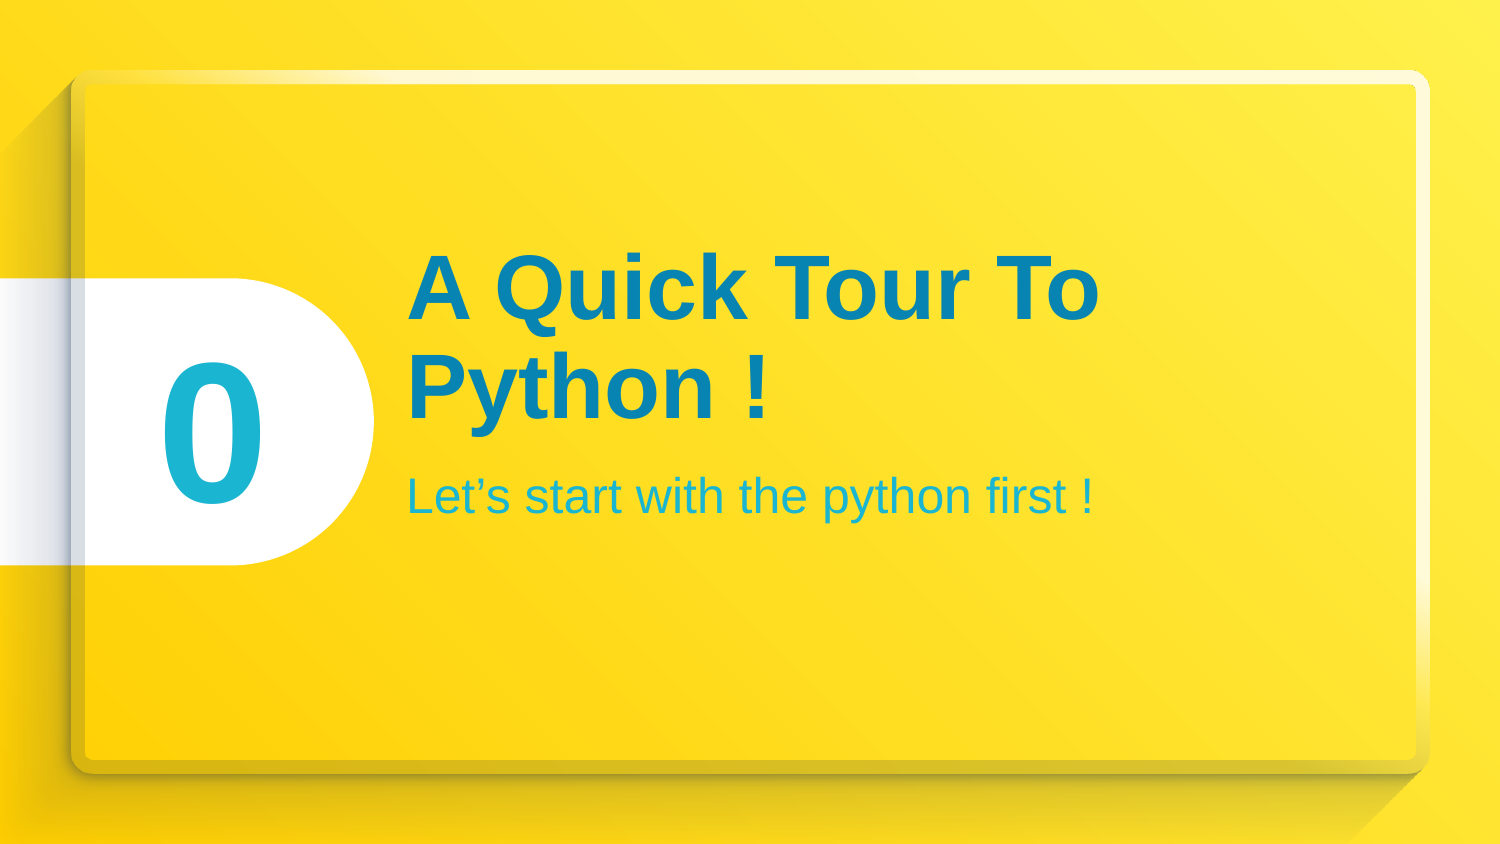

0
# A Quick Tour To Python !
Let’s start with the python first !